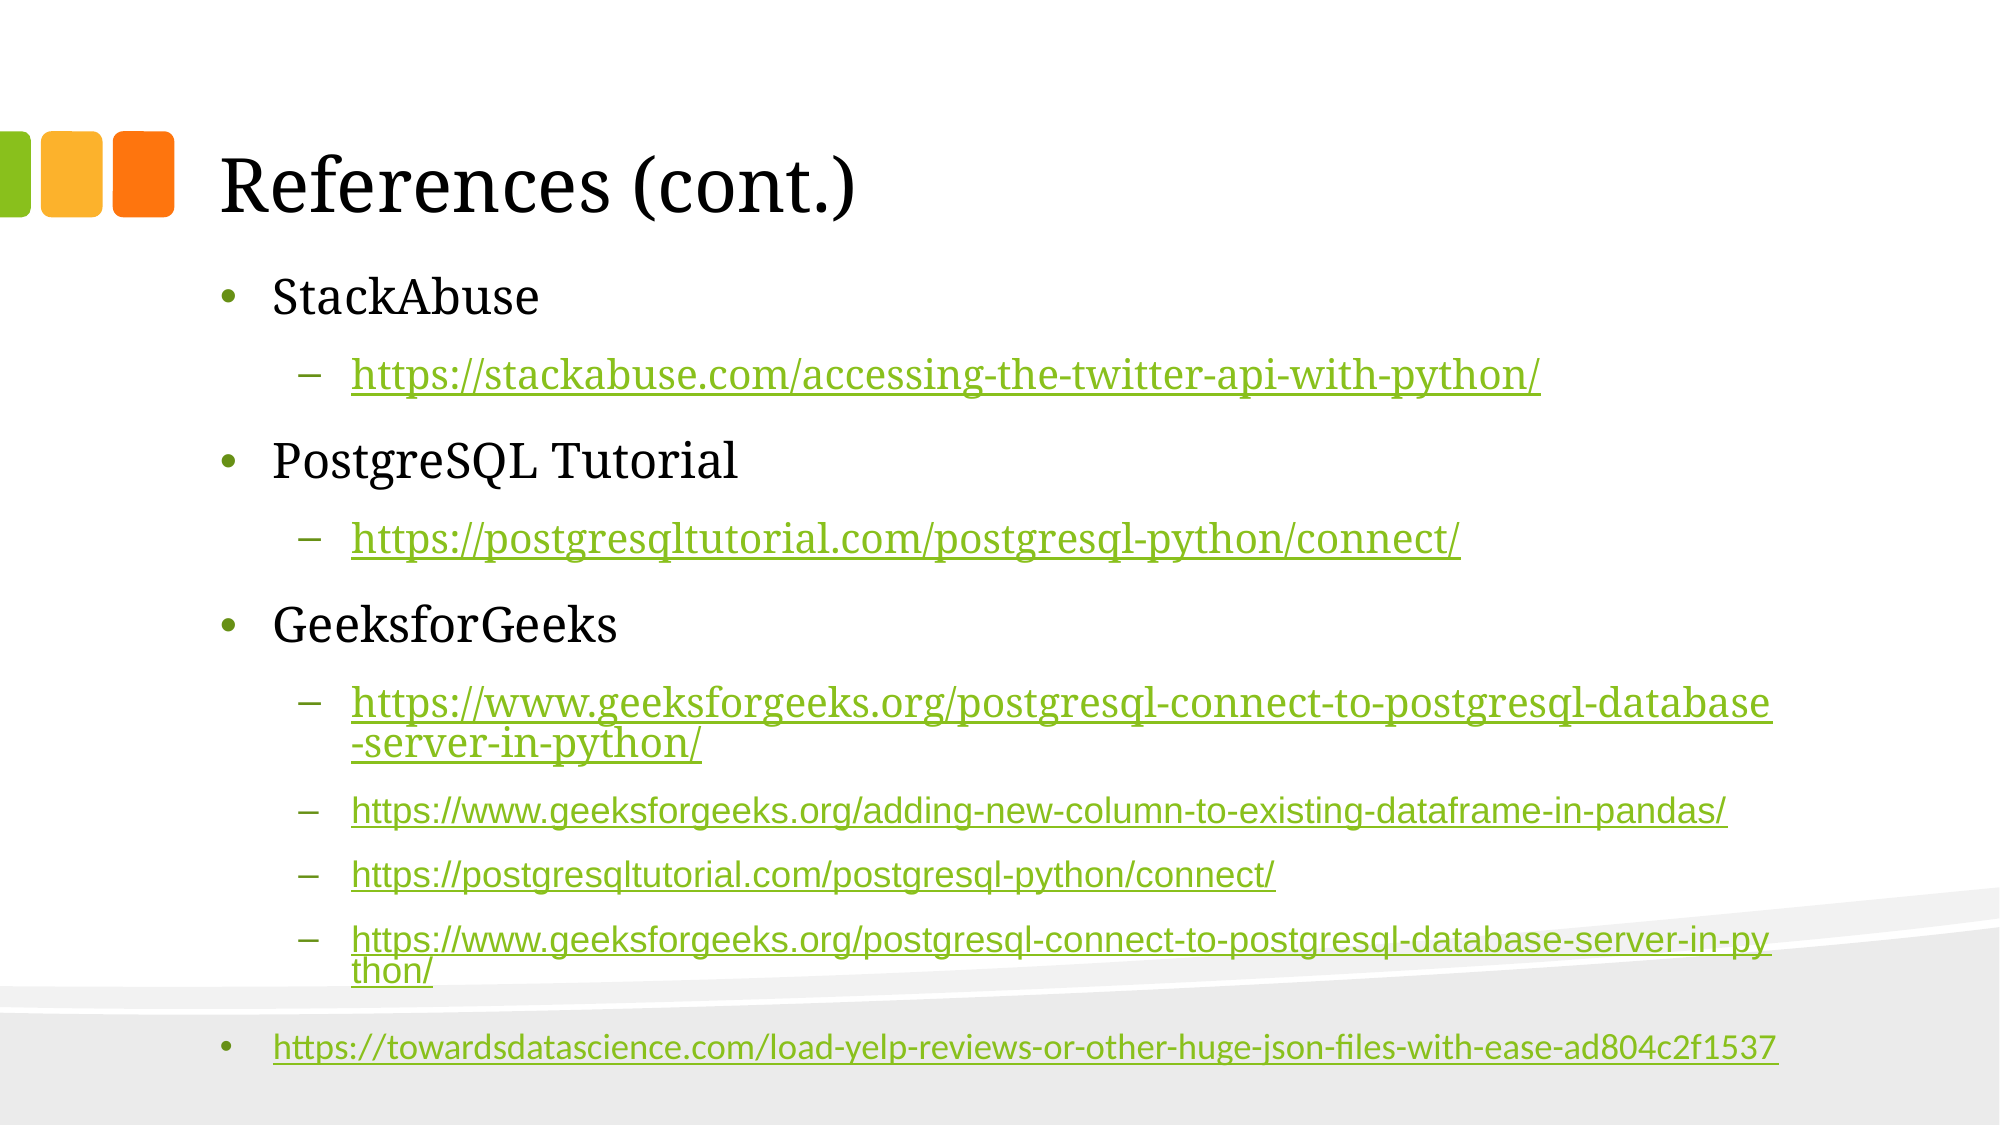

# References (cont.)
StackAbuse
https://stackabuse.com/accessing-the-twitter-api-with-python/
PostgreSQL Tutorial
https://postgresqltutorial.com/postgresql-python/connect/
GeeksforGeeks
https://www.geeksforgeeks.org/postgresql-connect-to-postgresql-database-server-in-python/
https://www.geeksforgeeks.org/adding-new-column-to-existing-dataframe-in-pandas/
https://postgresqltutorial.com/postgresql-python/connect/
https://www.geeksforgeeks.org/postgresql-connect-to-postgresql-database-server-in-python/
https://towardsdatascience.com/load-yelp-reviews-or-other-huge-json-files-with-ease-ad804c2f1537